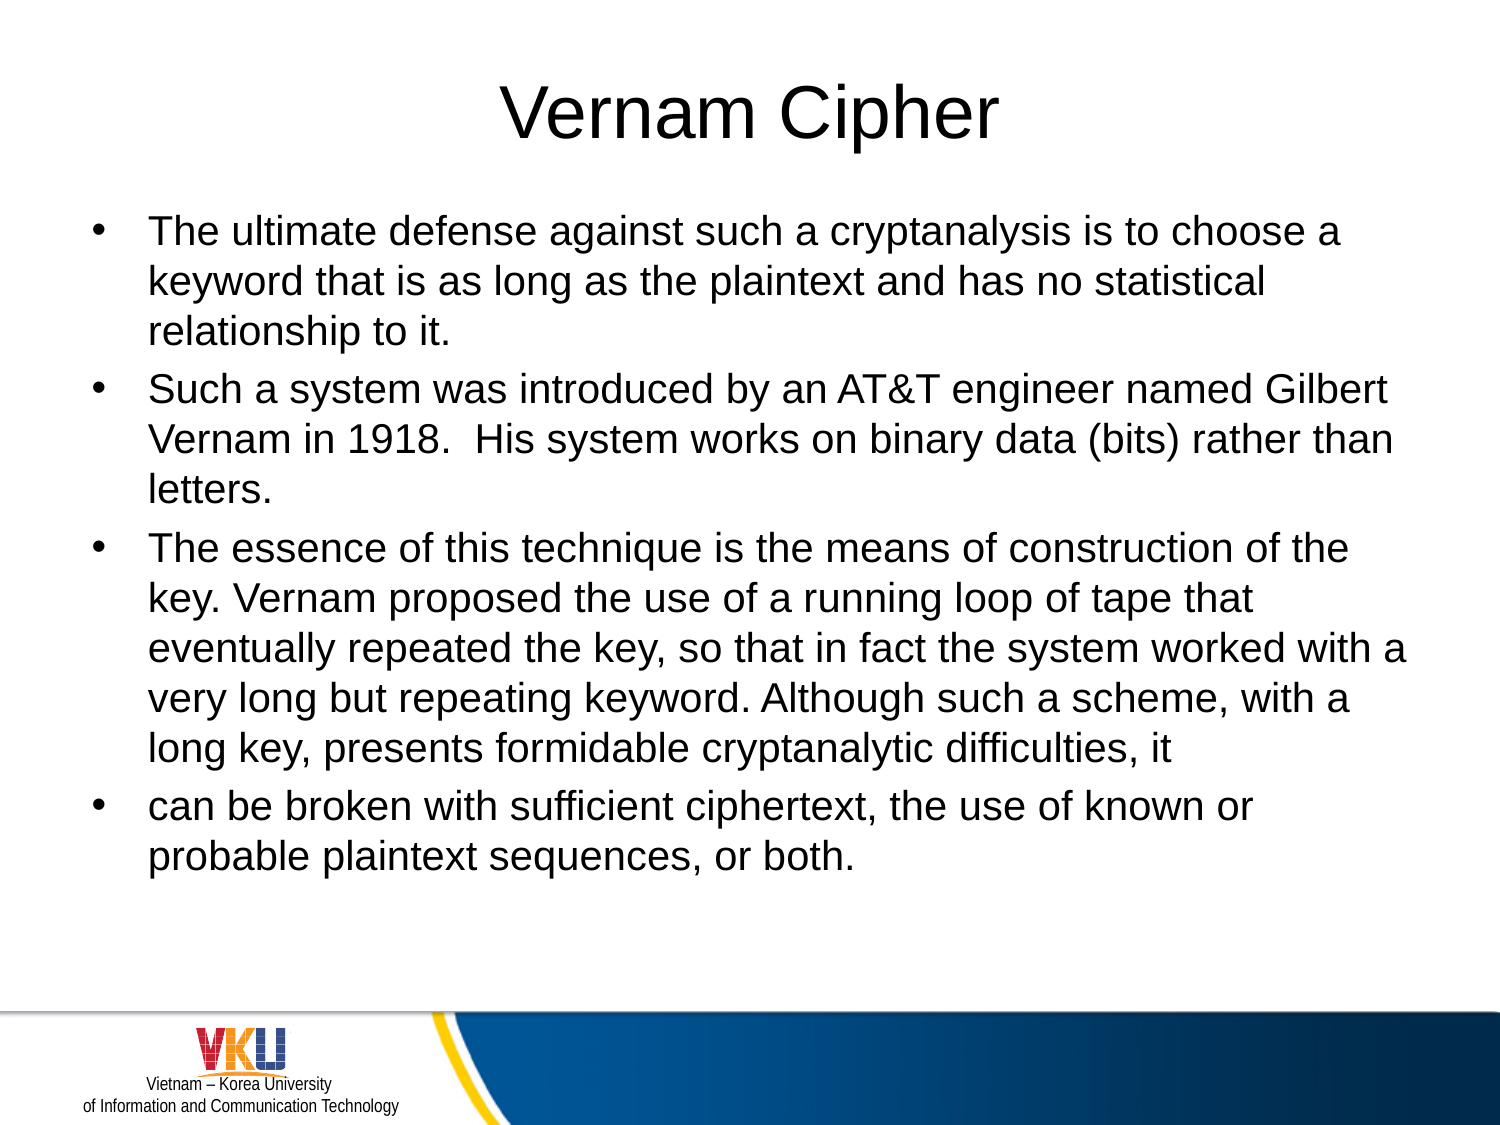

# Vernam Cipher
The ultimate defense against such a cryptanalysis is to choose a keyword that is as long as the plaintext and has no statistical relationship to it.
Such a system was introduced by an AT&T engineer named Gilbert Vernam in 1918.  His system works on binary data (bits) rather than letters.
The essence of this technique is the means of construction of the key. Vernam proposed the use of a running loop of tape that eventually repeated the key, so that in fact the system worked with a very long but repeating keyword. Although such a scheme, with a long key, presents formidable cryptanalytic difficulties, it
can be broken with sufficient ciphertext, the use of known or probable plaintext sequences, or both.